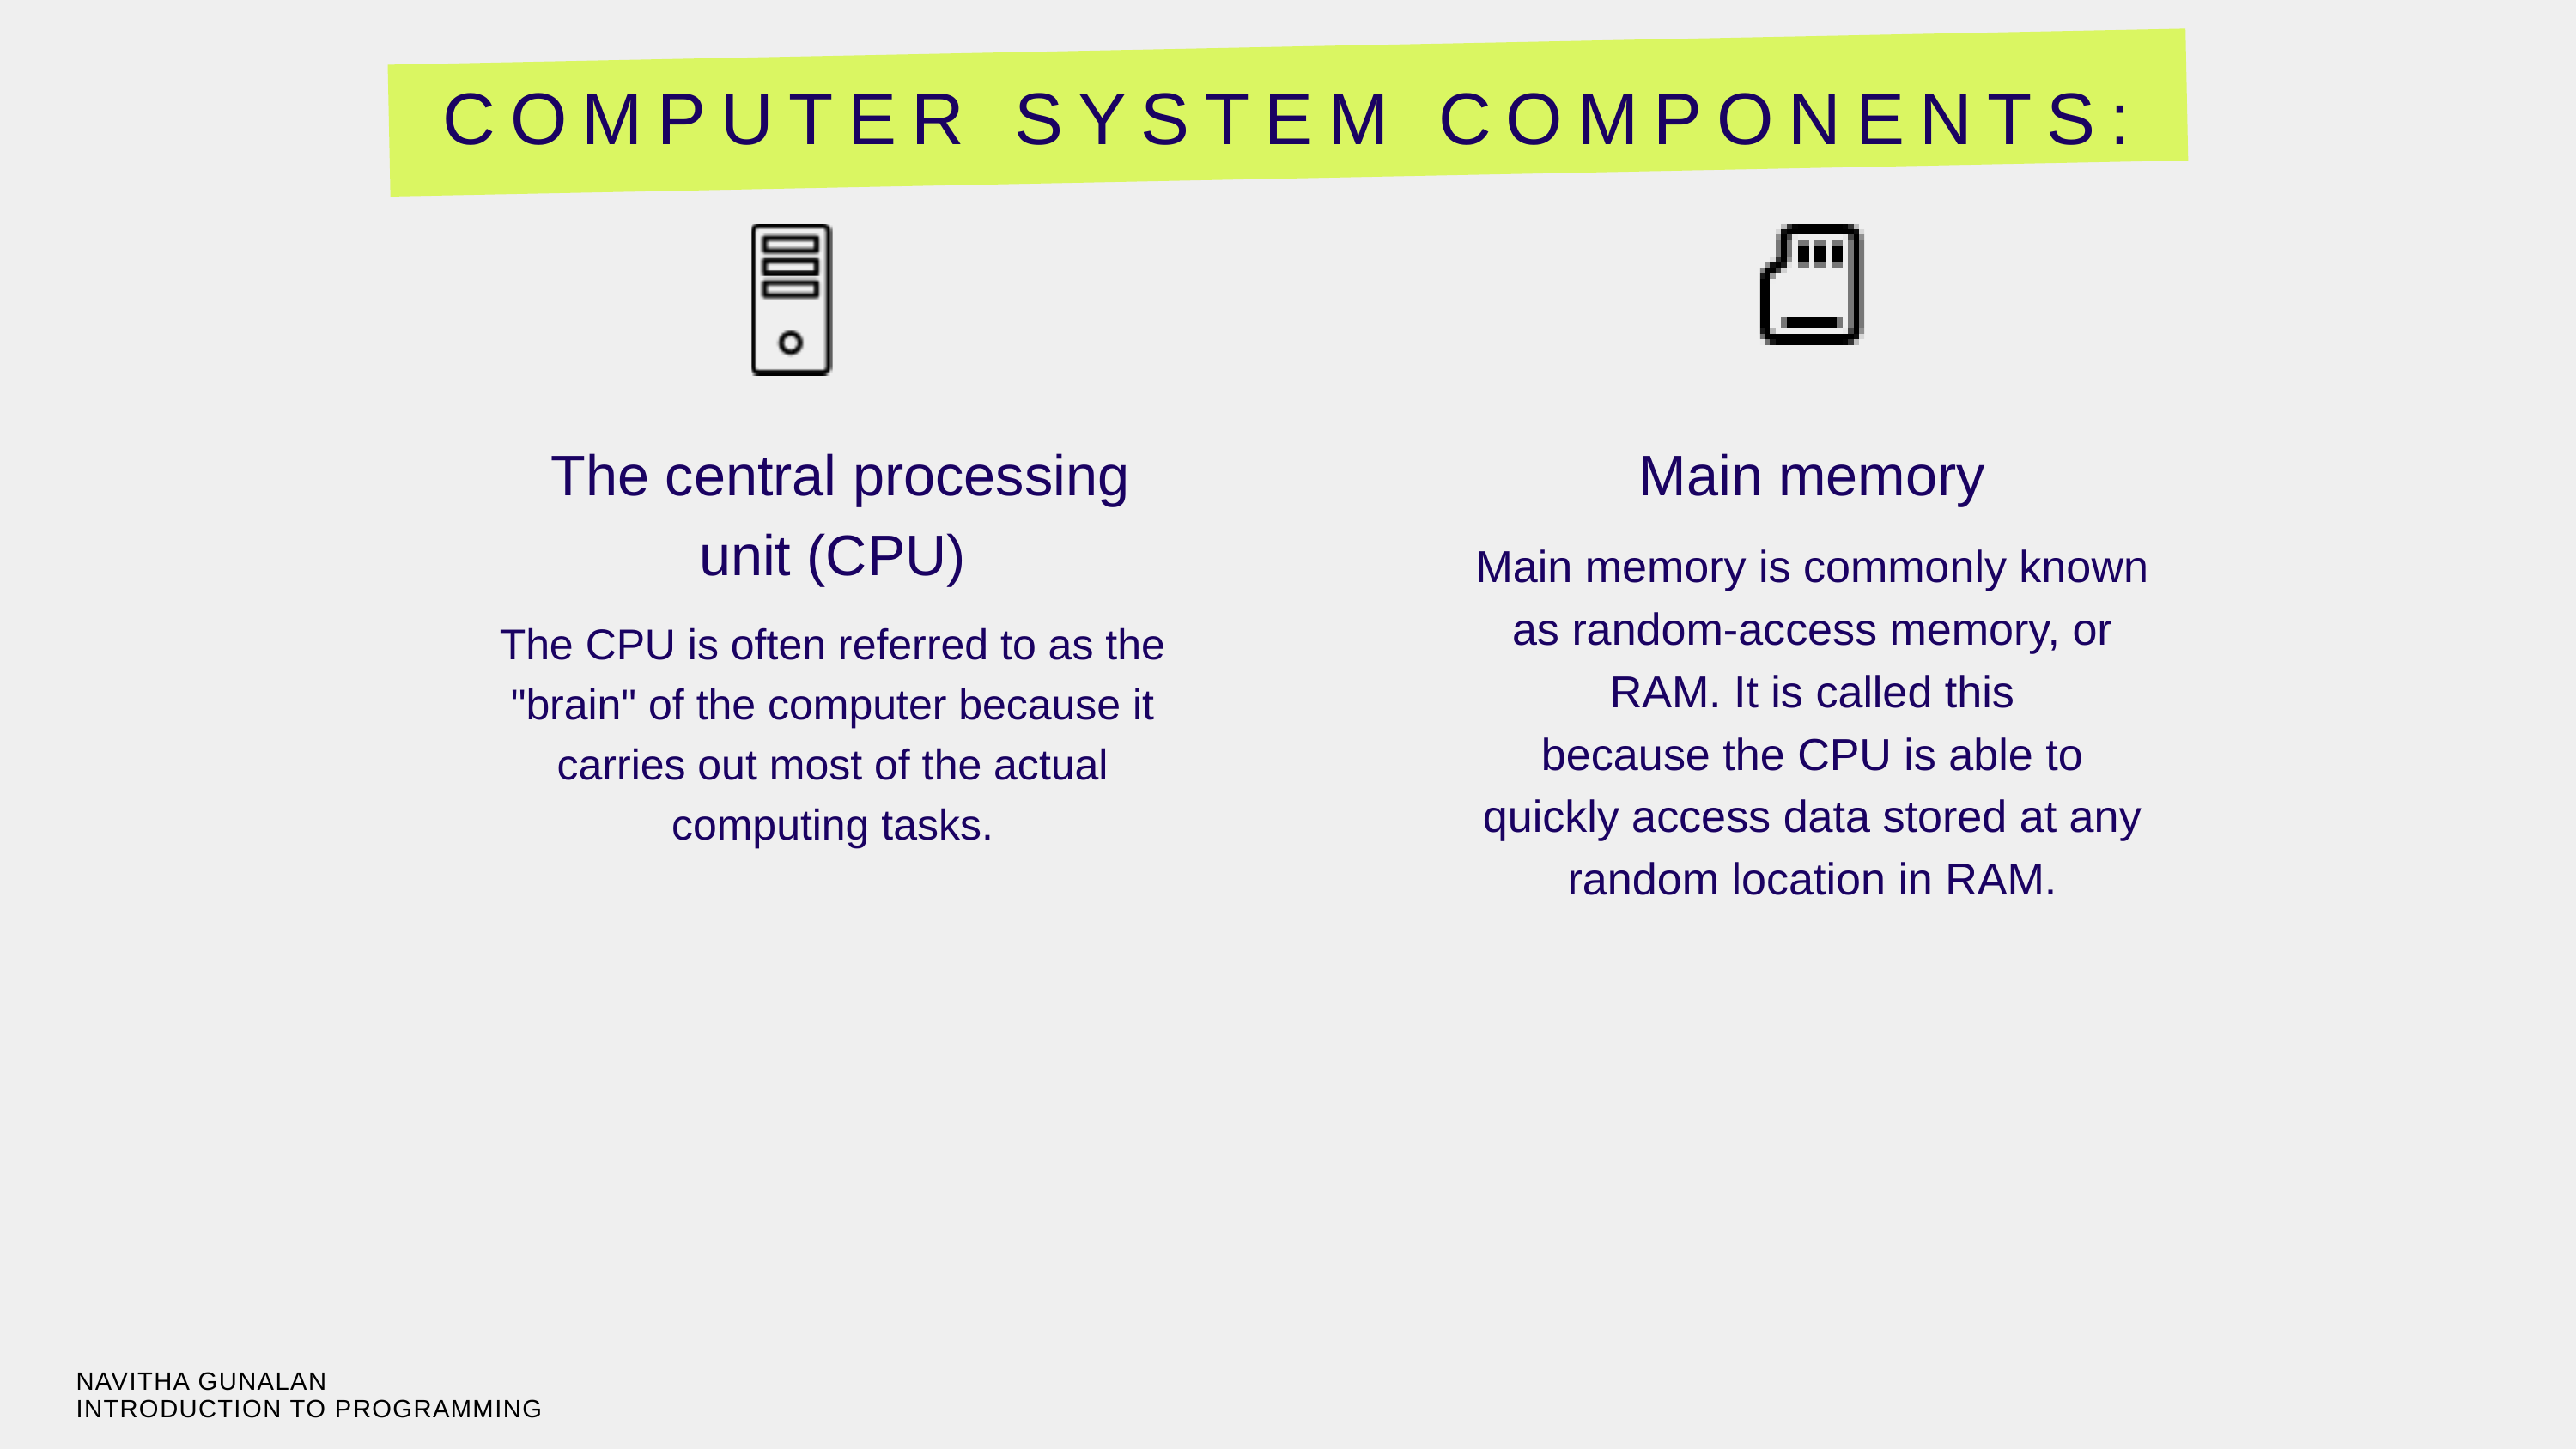

COMPUTER SYSTEM COMPONENTS:

 The central processing unit (CPU)
The CPU is often referred to as the "brain" of the computer because it carries out most of the actual computing tasks.

Main memory
Main memory is commonly known as random-access memory, or RAM. It is called this
because the CPU is able to quickly access data stored at any random location in RAM.

NAVITHA GUNALAN
INTRODUCTION TO PROGRAMMING